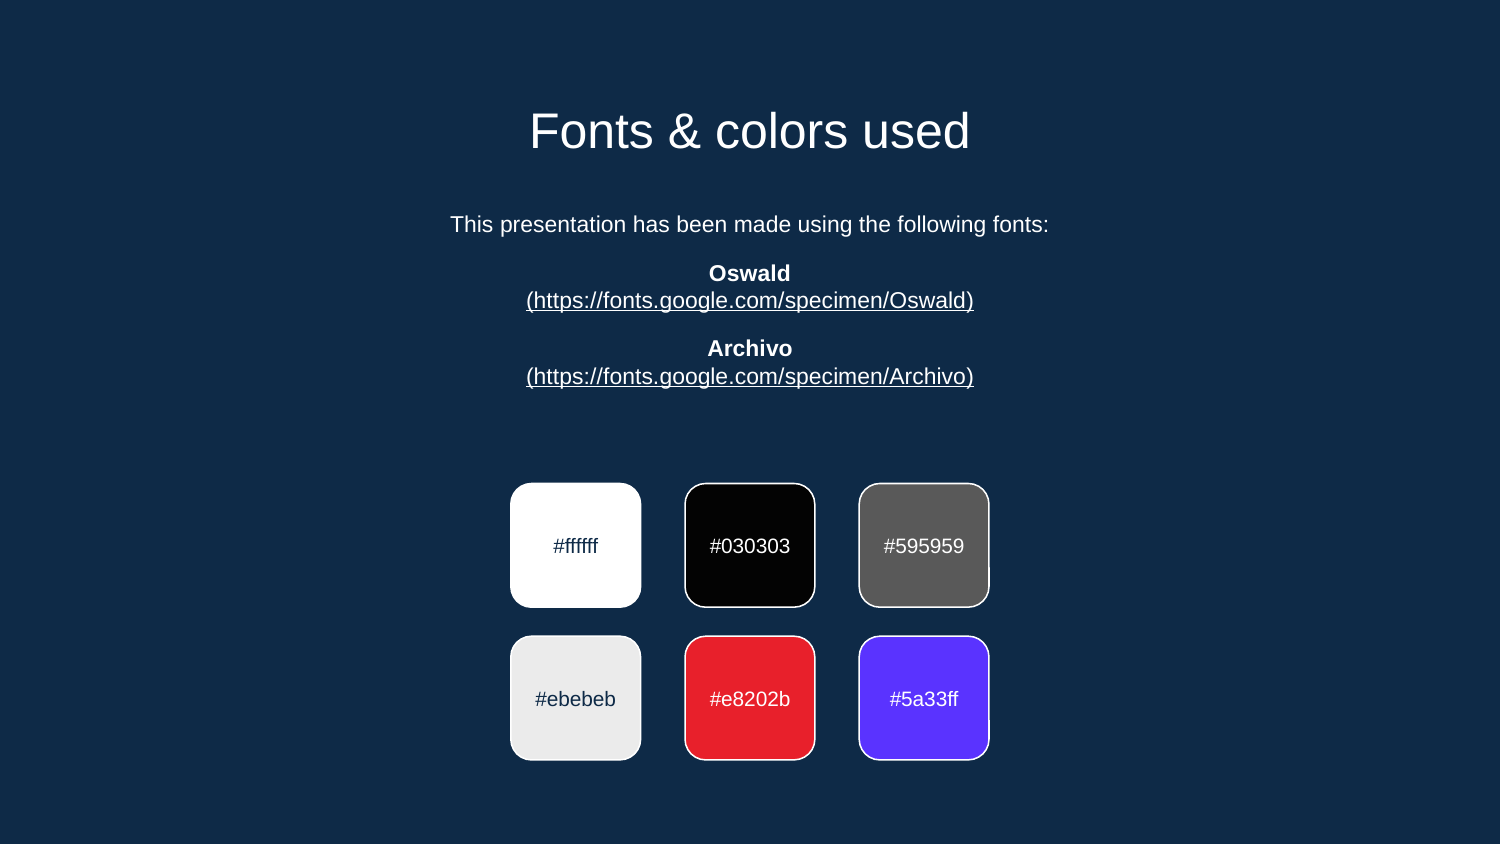

# Fonts & colors used
This presentation has been made using the following fonts:
Oswald
(https://fonts.google.com/specimen/Oswald)
Archivo
(https://fonts.google.com/specimen/Archivo)

#ffffff
#030303
#595959

#ebebeb
#e8202b
#5a33ff